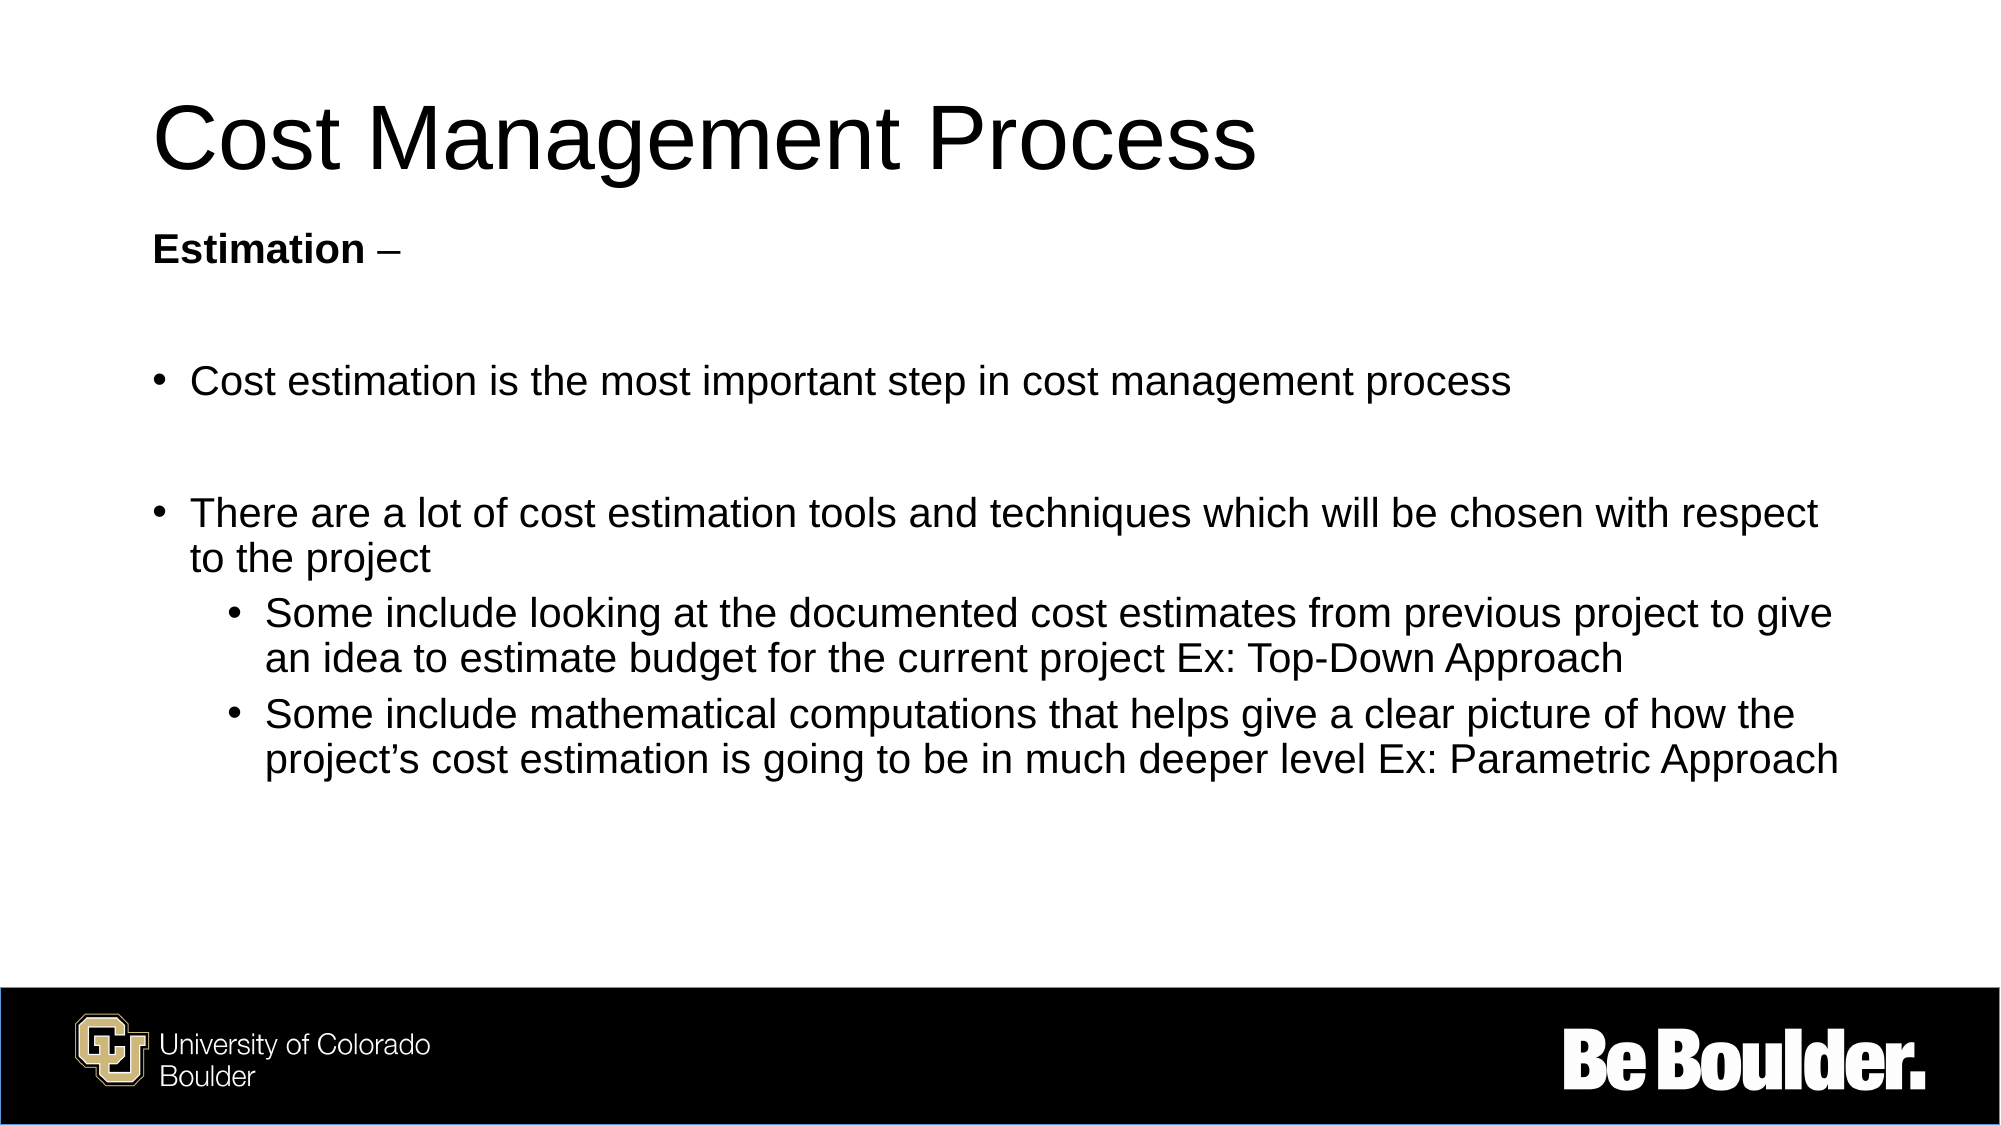

# Cost Management Process
Estimation –

Cost estimation is the most important step in cost management process

There are a lot of cost estimation tools and techniques which will be chosen with respect to the project
Some include looking at the documented cost estimates from previous project to give an idea to estimate budget for the current project Ex: Top-Down Approach
Some include mathematical computations that helps give a clear picture of how the project’s cost estimation is going to be in much deeper level Ex: Parametric Approach